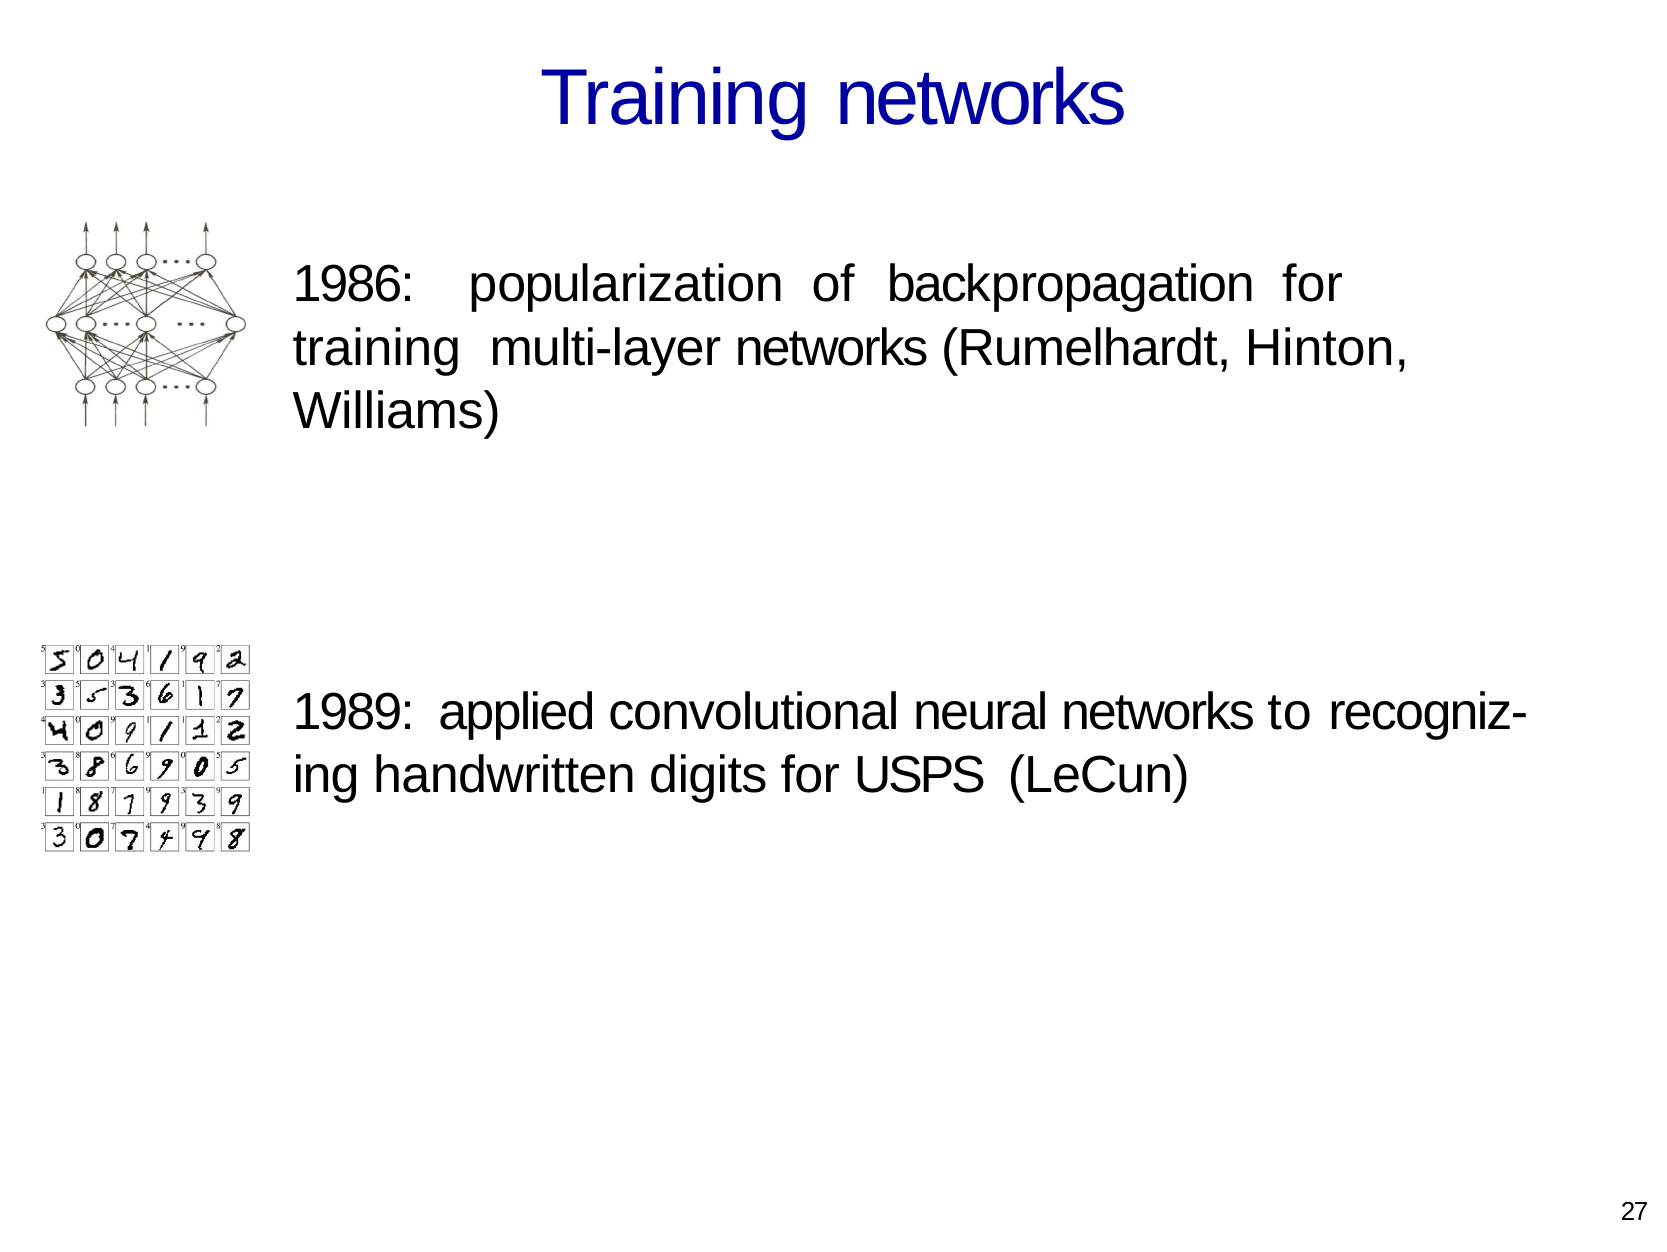

# Training networks

1986:	popularization	of	backpropagation	for	training  multi-layer networks (Rumelhardt, Hinton, Williams)

1989:	applied convolutional neural networks to recogniz-  ing handwritten digits for USPS (LeCun)
27